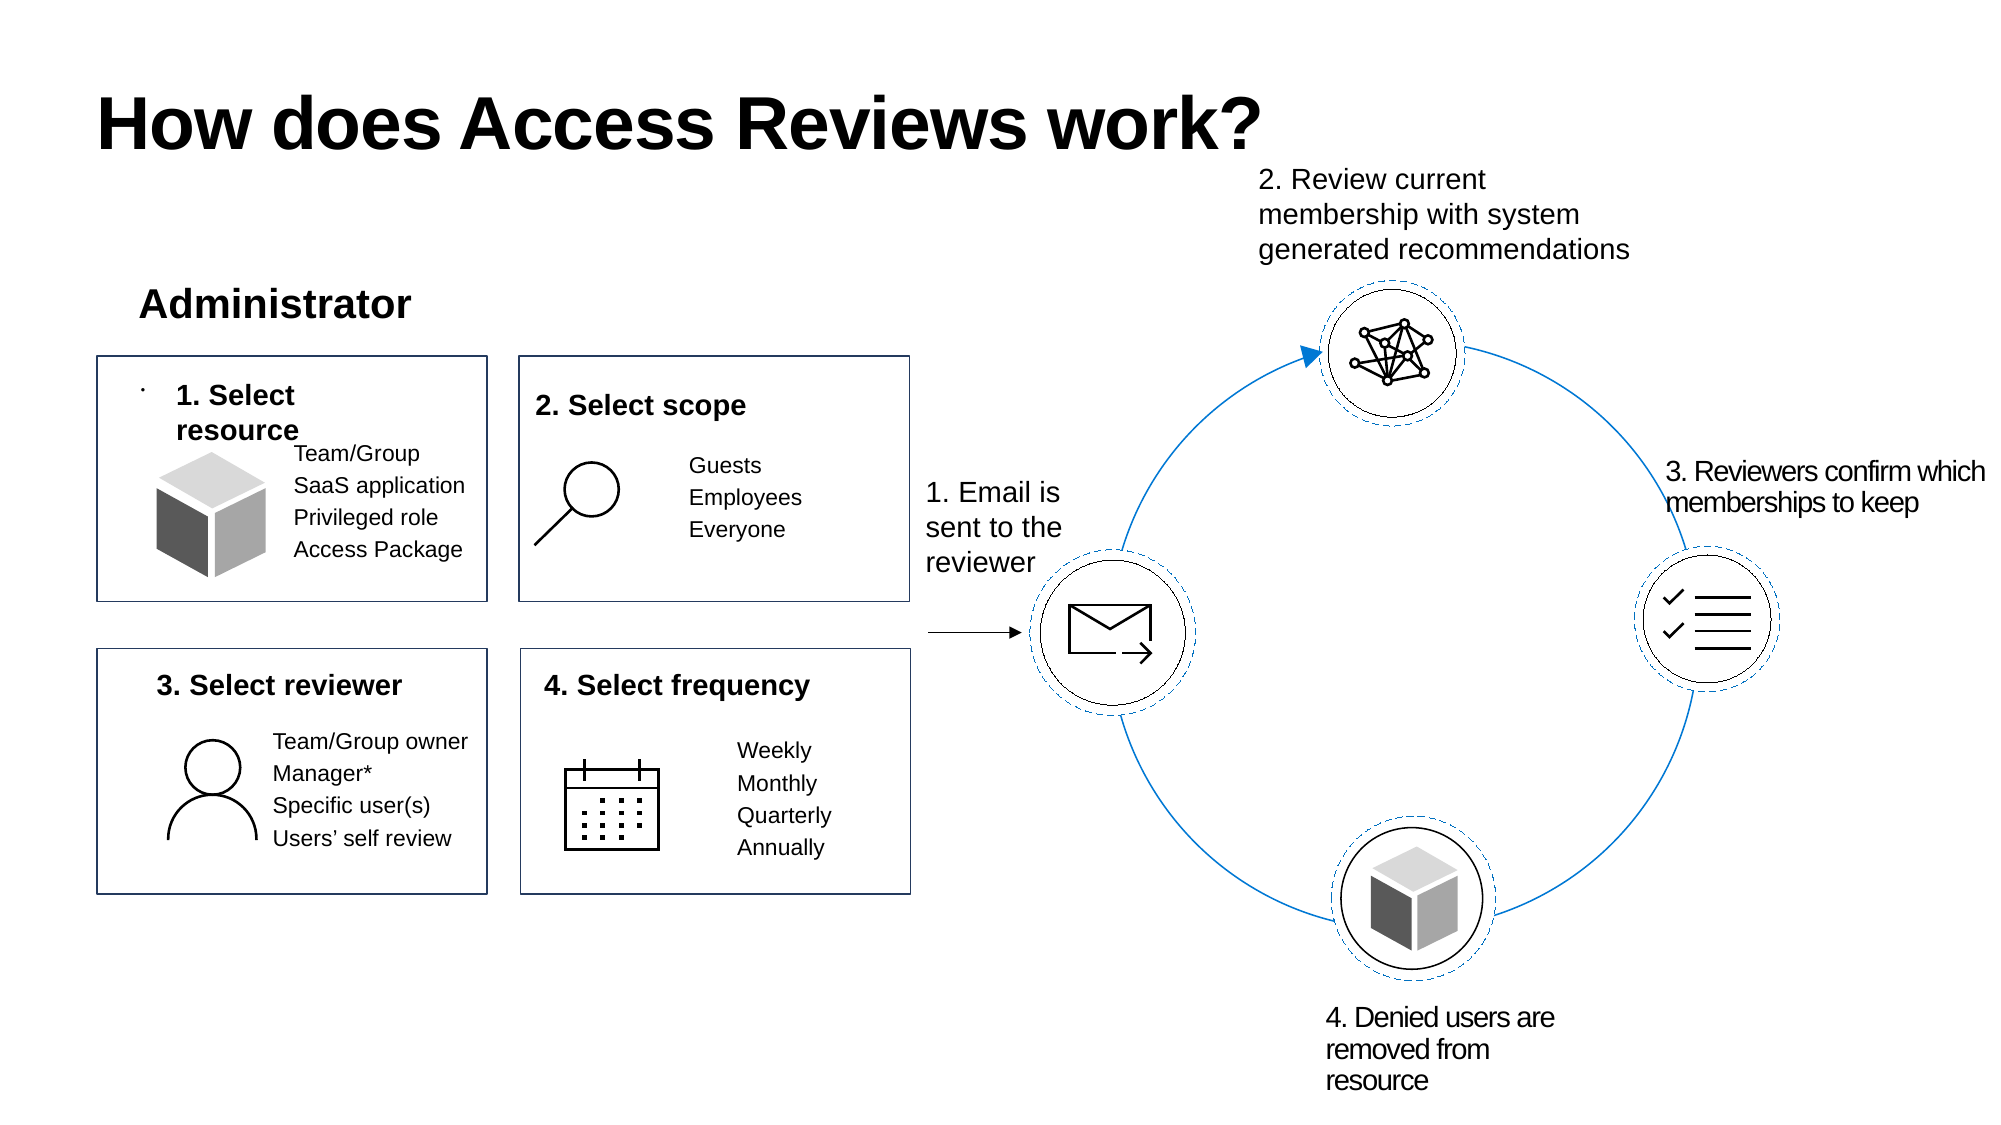

# How does Access Reviews work?
2. Review current membership with system generated recommendations
Administrator

1. Select resource
2. Select scope
Team/Group
SaaS application
Privileged role
Access Package
3. Reviewers confirm which
memberships to keep
Guests
Employees
Everyone

1. Email is sent to the reviewer

3. Select reviewer
4. Select frequency
Team/Group owner
Manager*
Specific user(s)
Users’ self review
Weekly
Monthly
Quarterly
Annually

4. Denied users are removed from resource